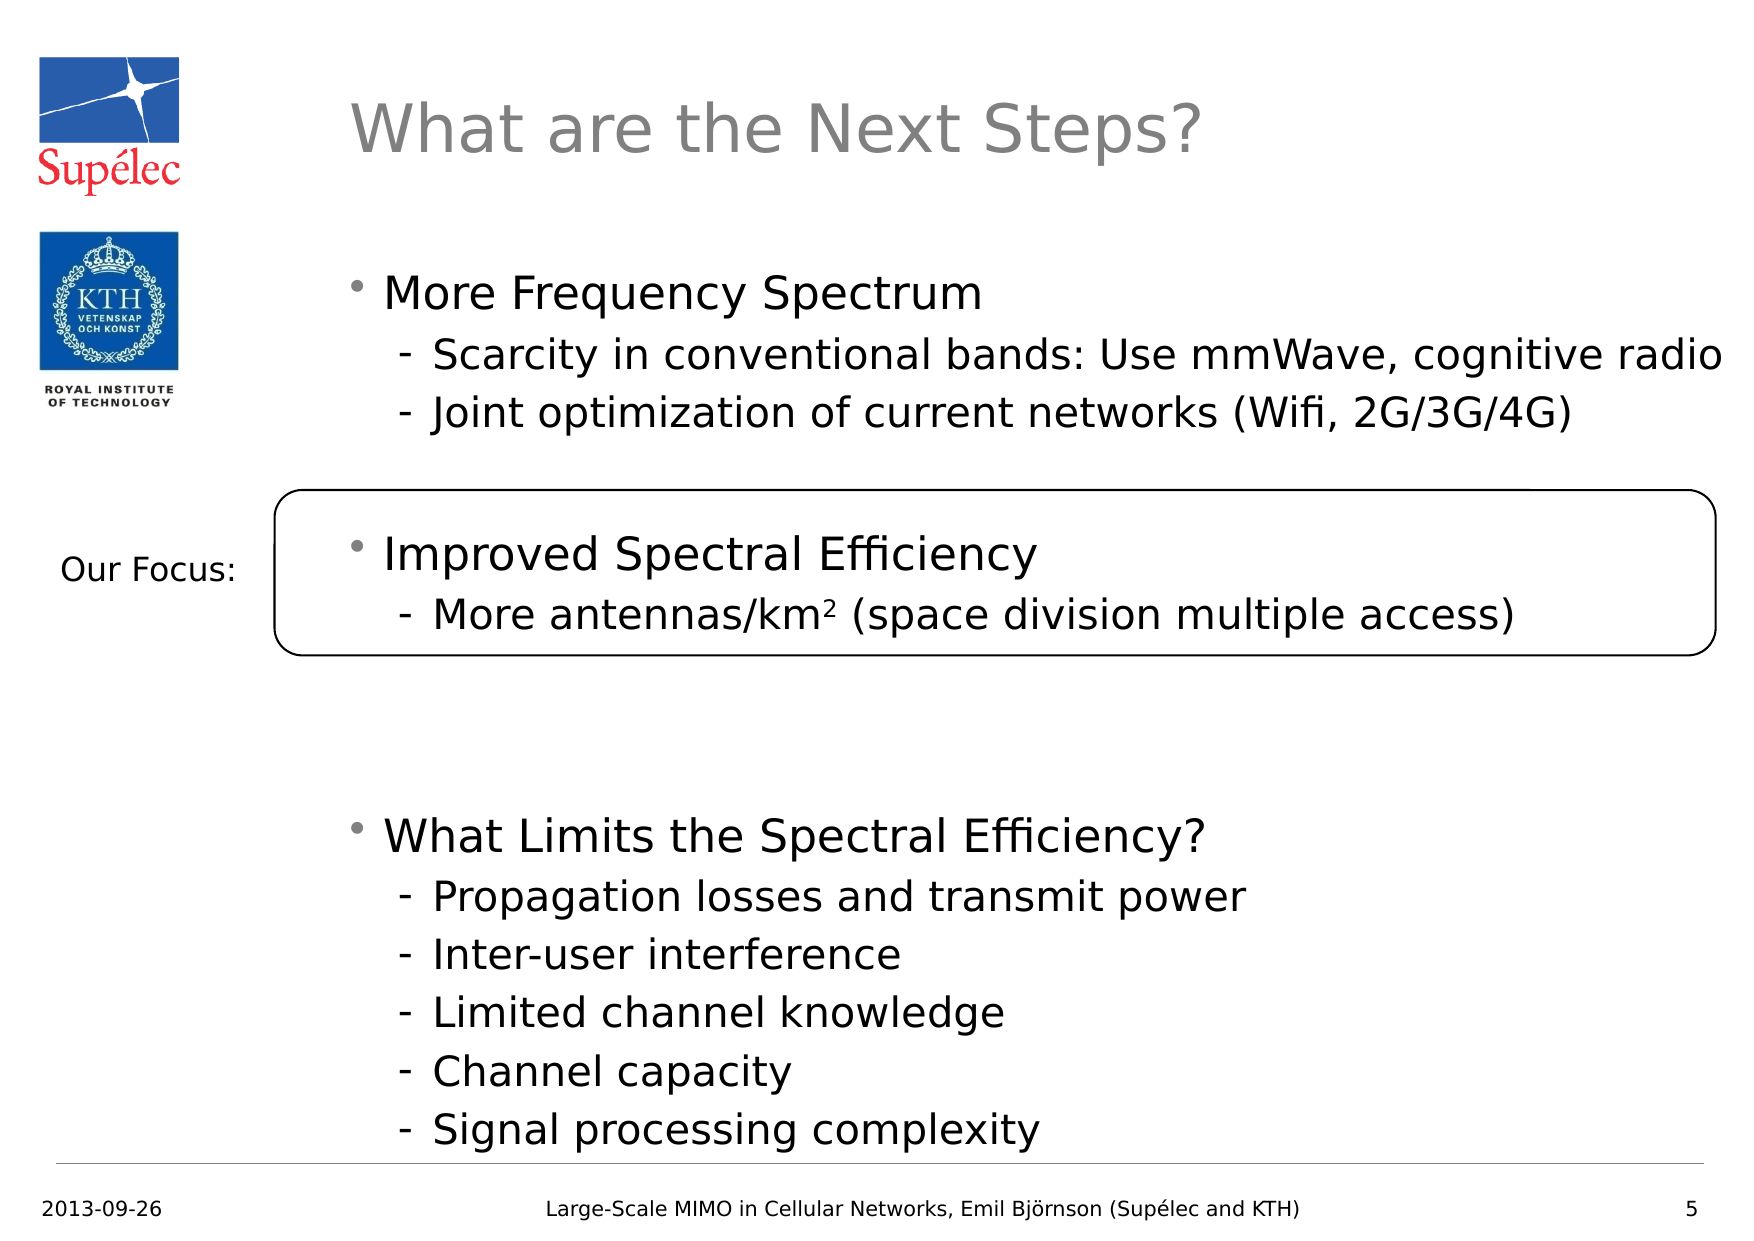

# What are the Next Steps?
More Frequency Spectrum
Scarcity in conventional bands: Use mmWave, cognitive radio
Joint optimization of current networks (Wifi, 2G/3G/4G)

Improved Spectral Efficiency
More antennas/km2 (space division multiple access)

What Limits the Spectral Efficiency?
Propagation losses and transmit power
Inter-user interference
Limited channel knowledge
Channel capacity
Signal processing complexity

Our Focus:
2013-09-26
Large-Scale MIMO in Cellular Networks, Emil Björnson (Supélec and KTH)
5